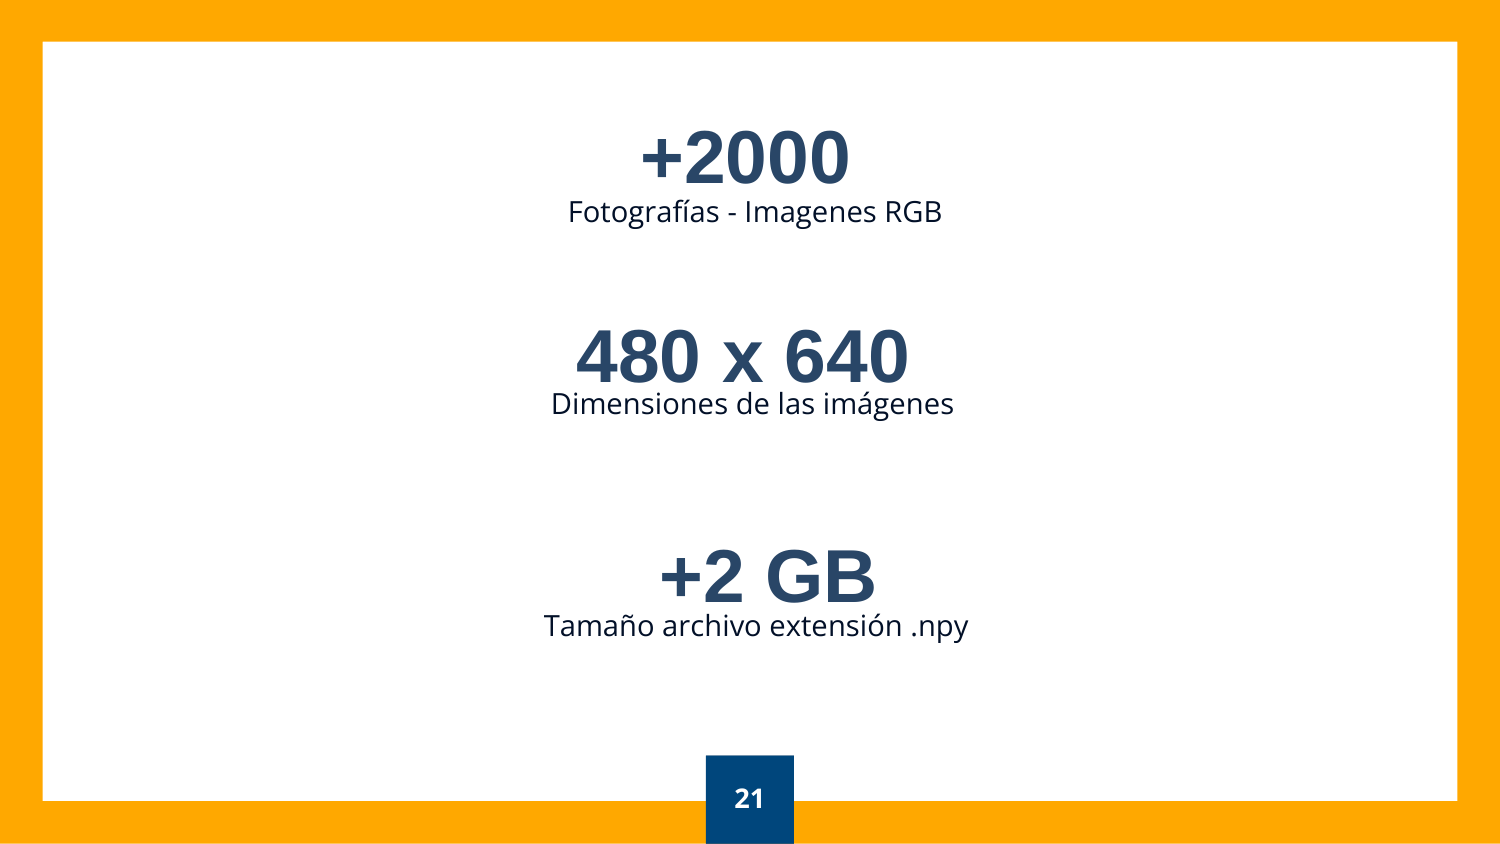

+2000
Fotografías - Imagenes RGB
480 x 640
Dimensiones de las imágenes
+2 GB
Tamaño archivo extensión .npy
21